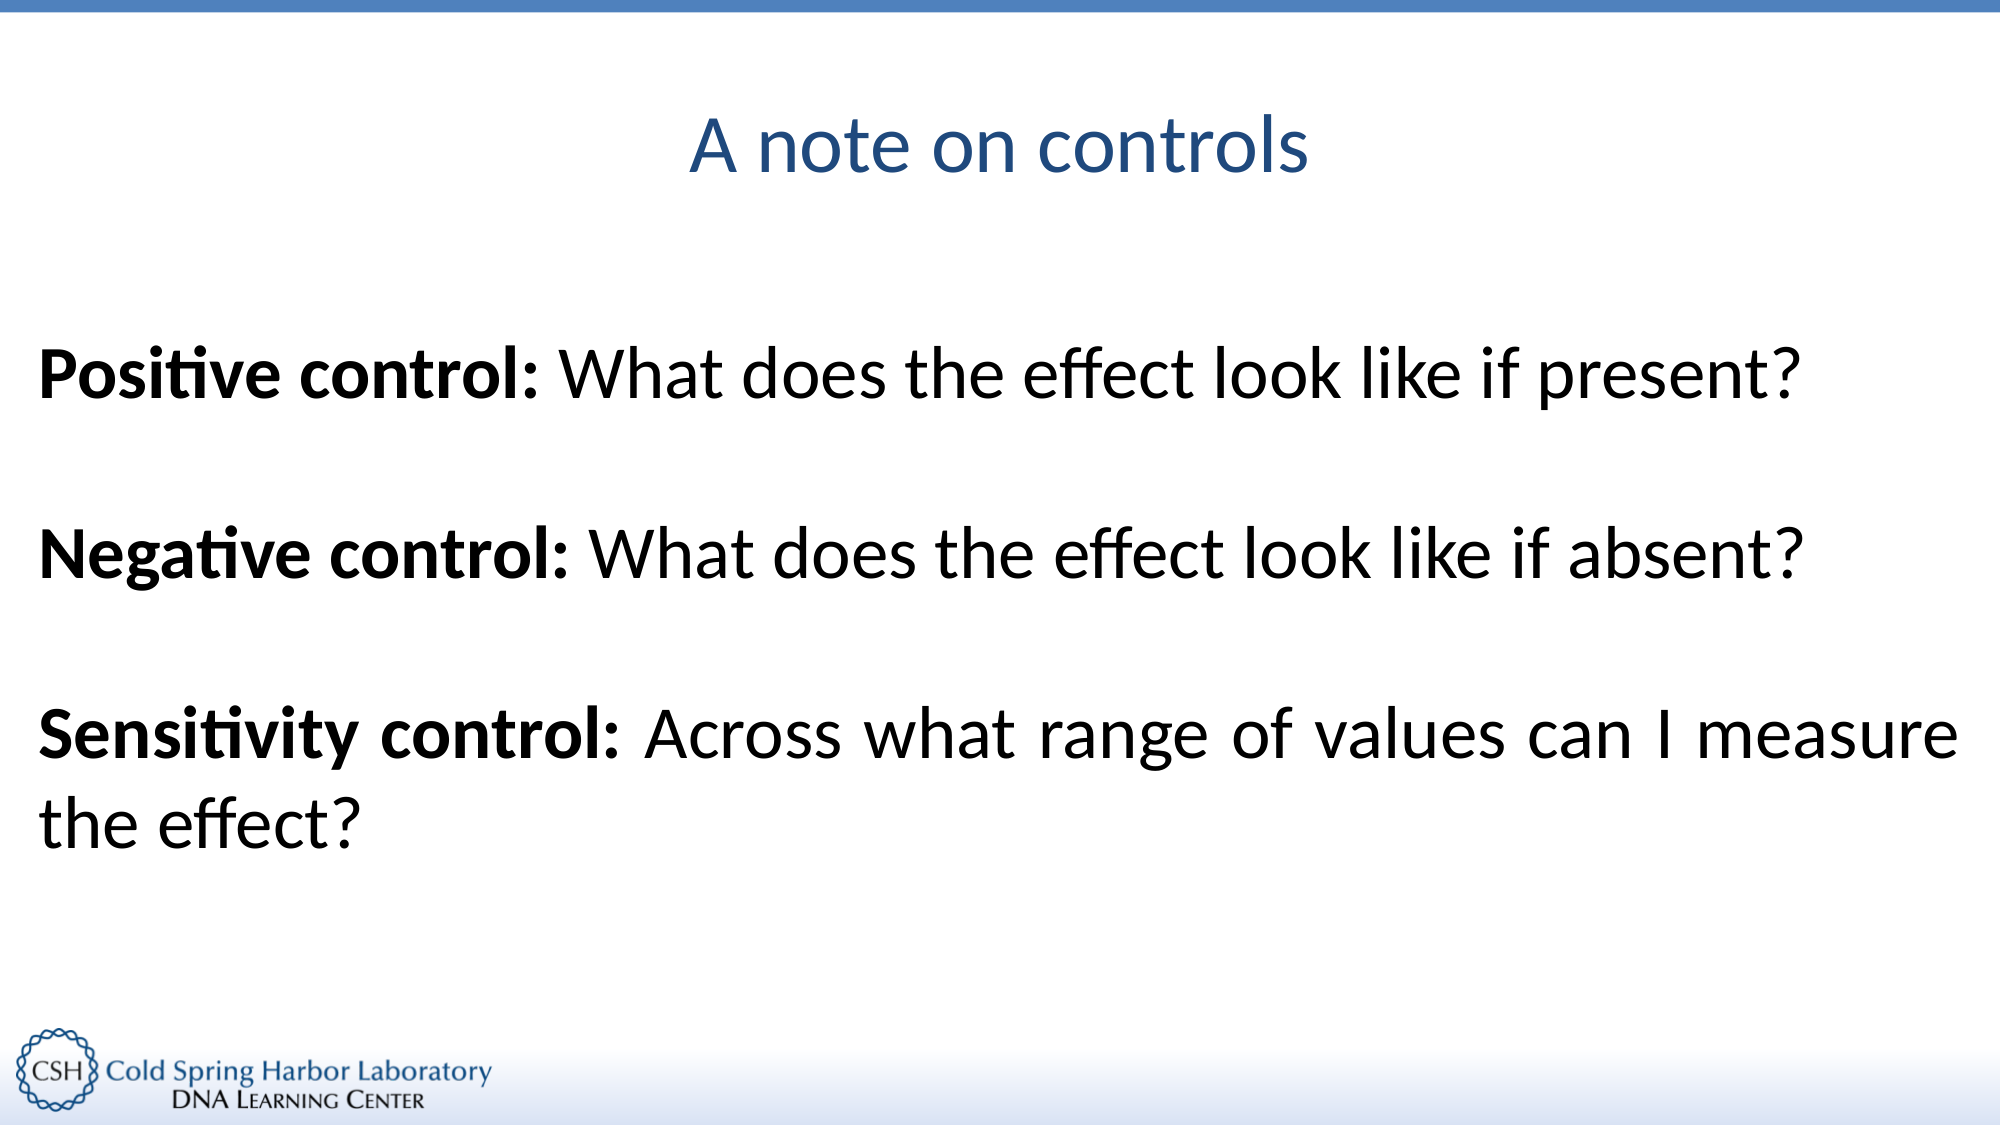

# A note on controls
Positive control: What does the effect look like if present?

Negative control: What does the effect look like if absent?

Sensitivity control: Across what range of values can I measure the effect?